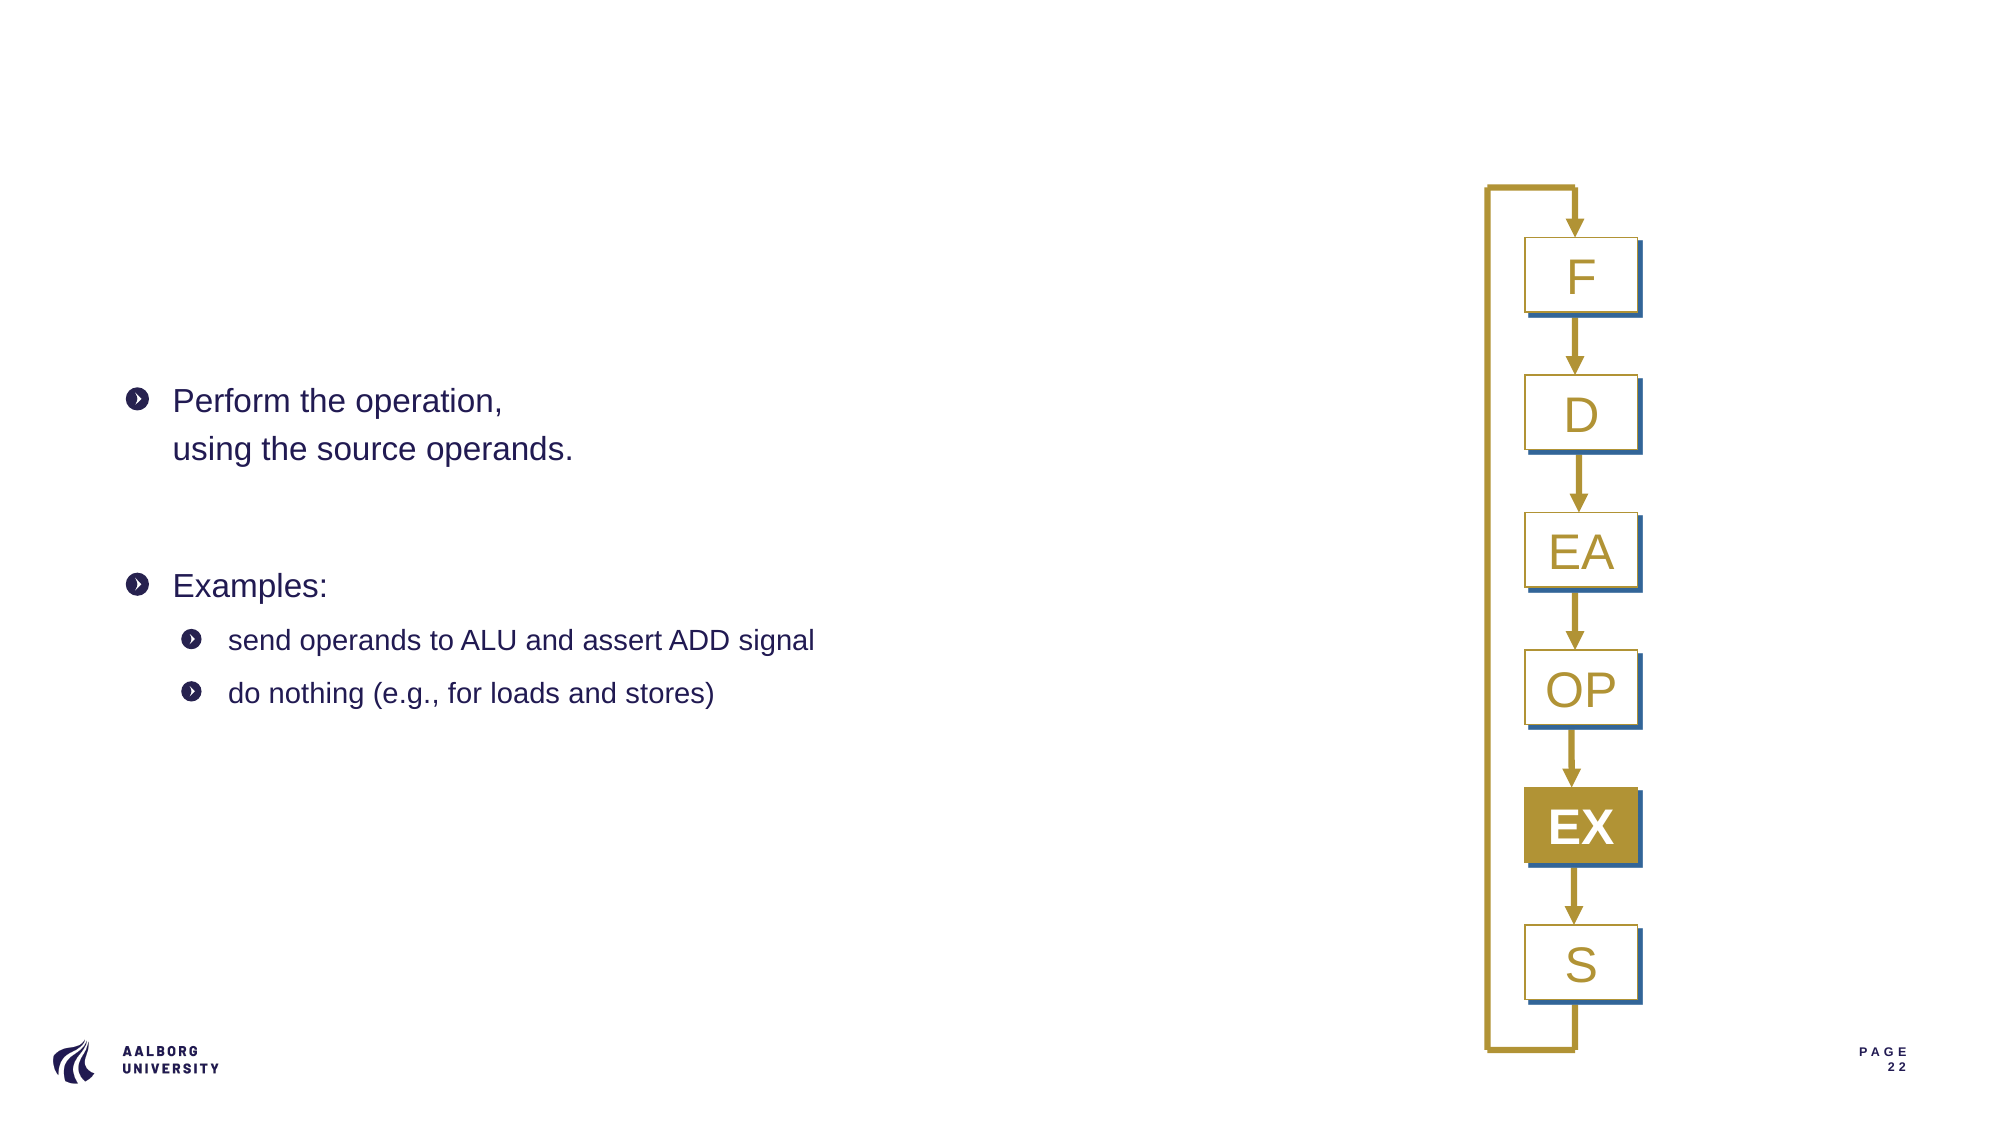

4-22
# Instruction Processing: EXECUTE

F

Perform the operation,
using the source operands.

Examples:
send operands to ALU and assert ADD signal
do nothing (e.g., for loads and stores)
D

EA

OP

EX

S